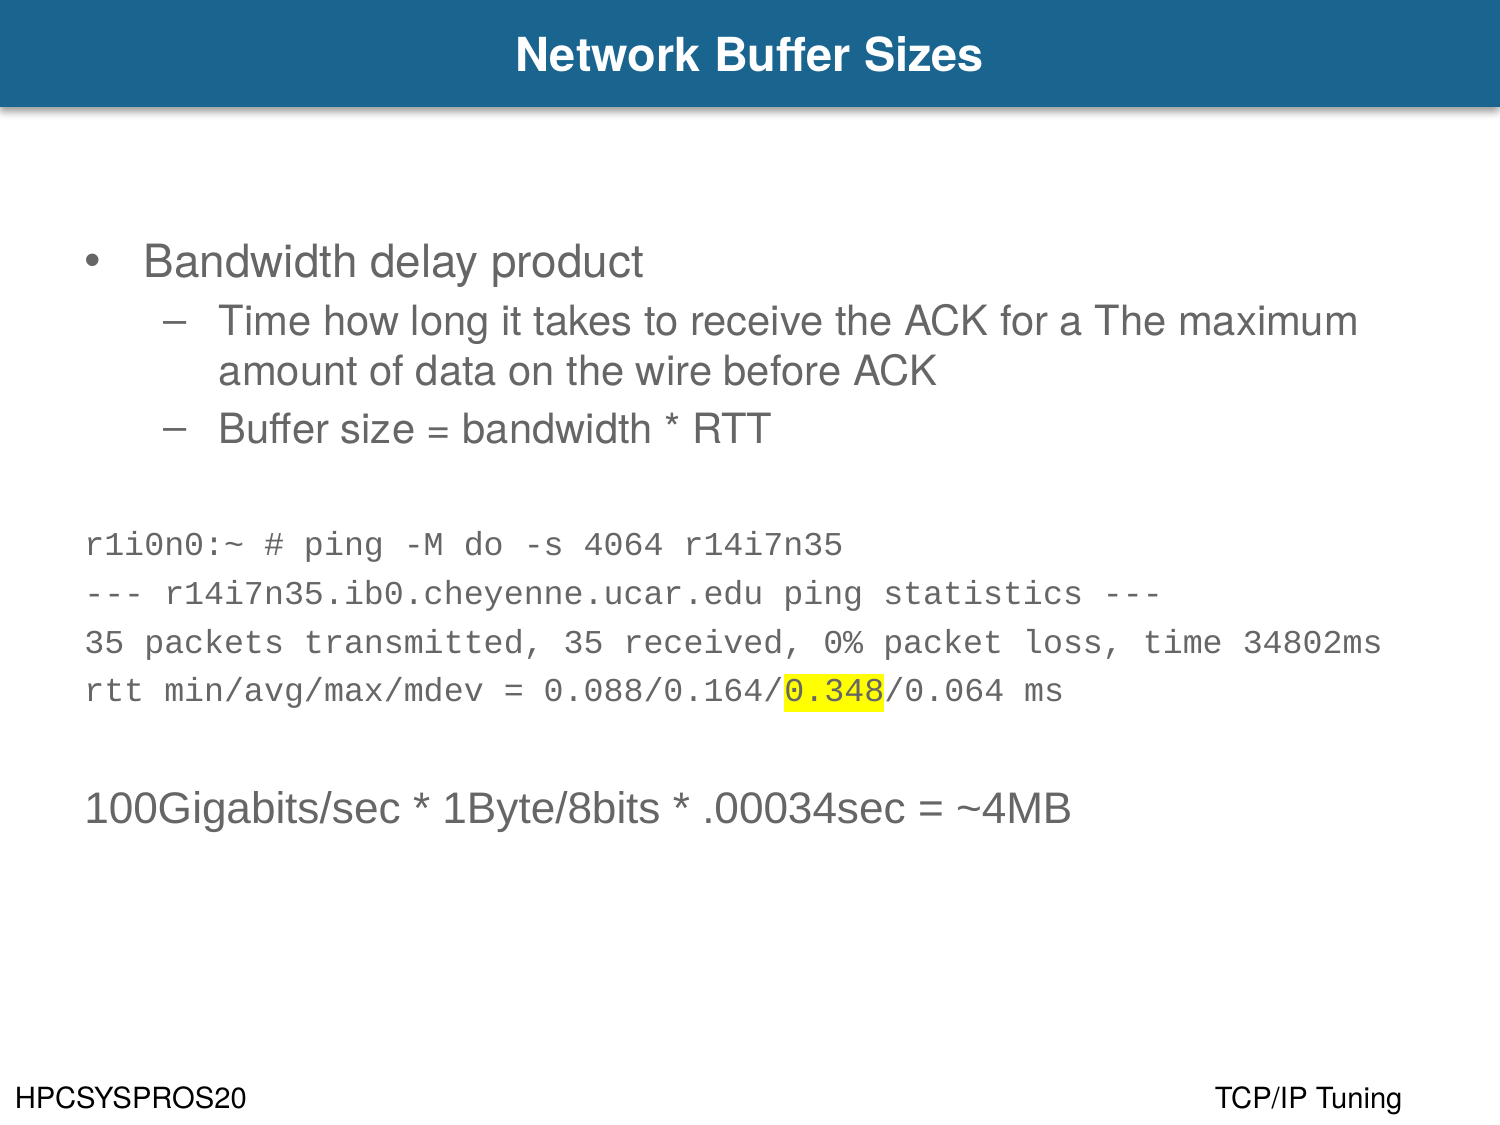

# Network Buffer Sizes
Bandwidth delay product
Time how long it takes to receive the ACK for a The maximum amount of data on the wire before ACK
Buffer size = bandwidth * RTT

r1i0n0:~ # ping -M do -s 4064 r14i7n35
--- r14i7n35.ib0.cheyenne.ucar.edu ping statistics ---
35 packets transmitted, 35 received, 0% packet loss, time 34802ms
rtt min/avg/max/mdev = 0.088/0.164/0.348/0.064 ms

100Gigabits/sec * 1Byte/8bits * .00034sec = ~4MB

HPCSYSPROS20							TCP/IP Tuning